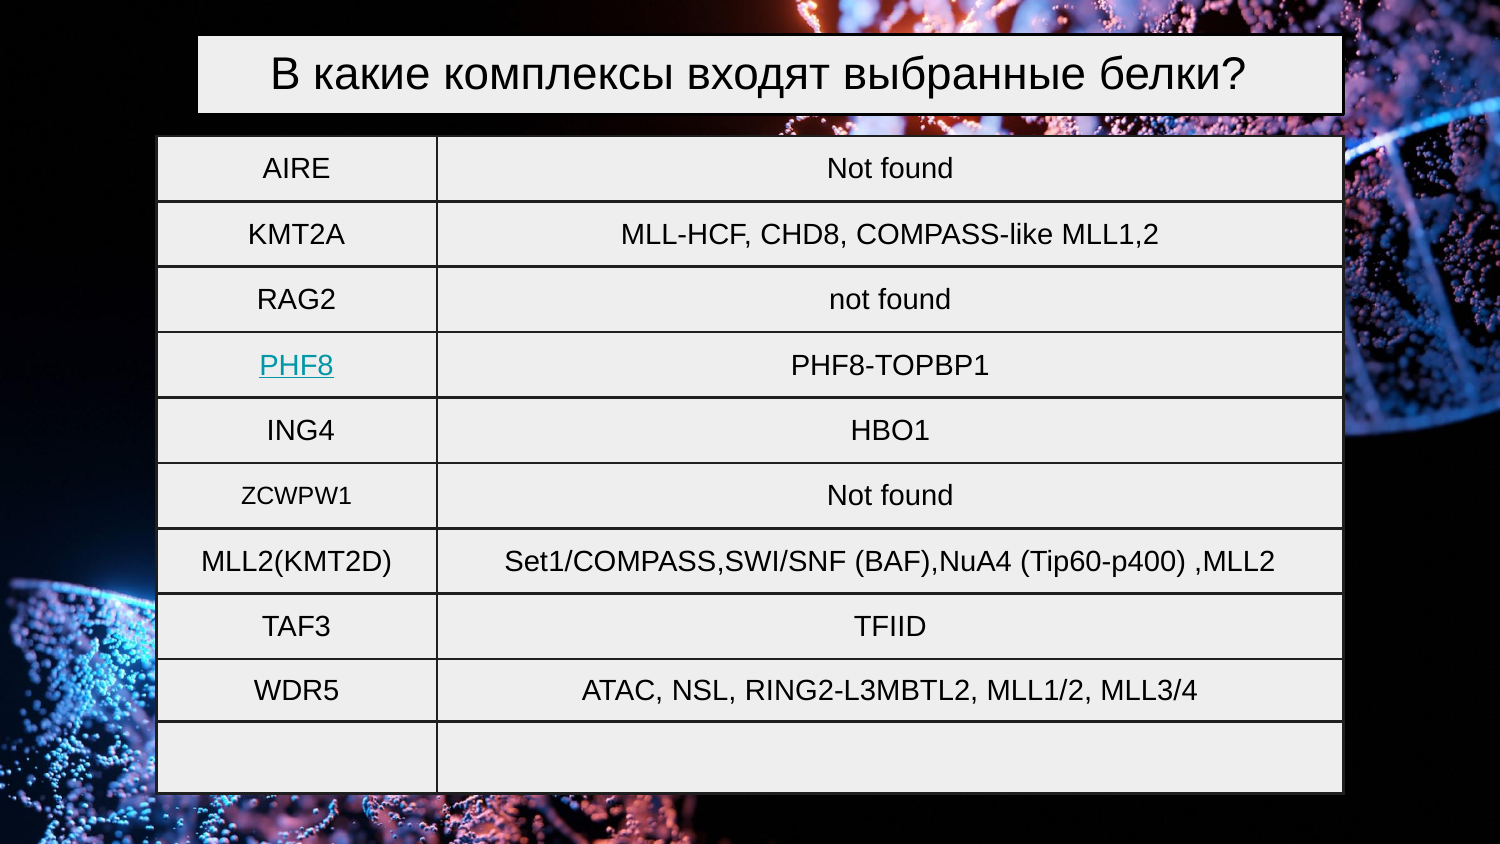

В какие комплексы входят выбранные белки?

| AIRE | Not found |
| --- | --- |
| KMT2A | MLL-HCF, CHD8, COMPASS-like MLL1,2 |
| RAG2 | not found |
| PHF8 | PHF8-TOPBP1 |
| ING4 | HBO1 |
| ZCWPW1 | Not found |
| MLL2(KMT2D) | Set1/COMPASS,SWI/SNF (BAF),NuA4 (Tip60-p400) ,MLL2 |
| TAF3 | TFIID |
| WDR5 | ATAC, NSL, RING2-L3MBTL2, MLL1/2, MLL3/4 |
|  |  |